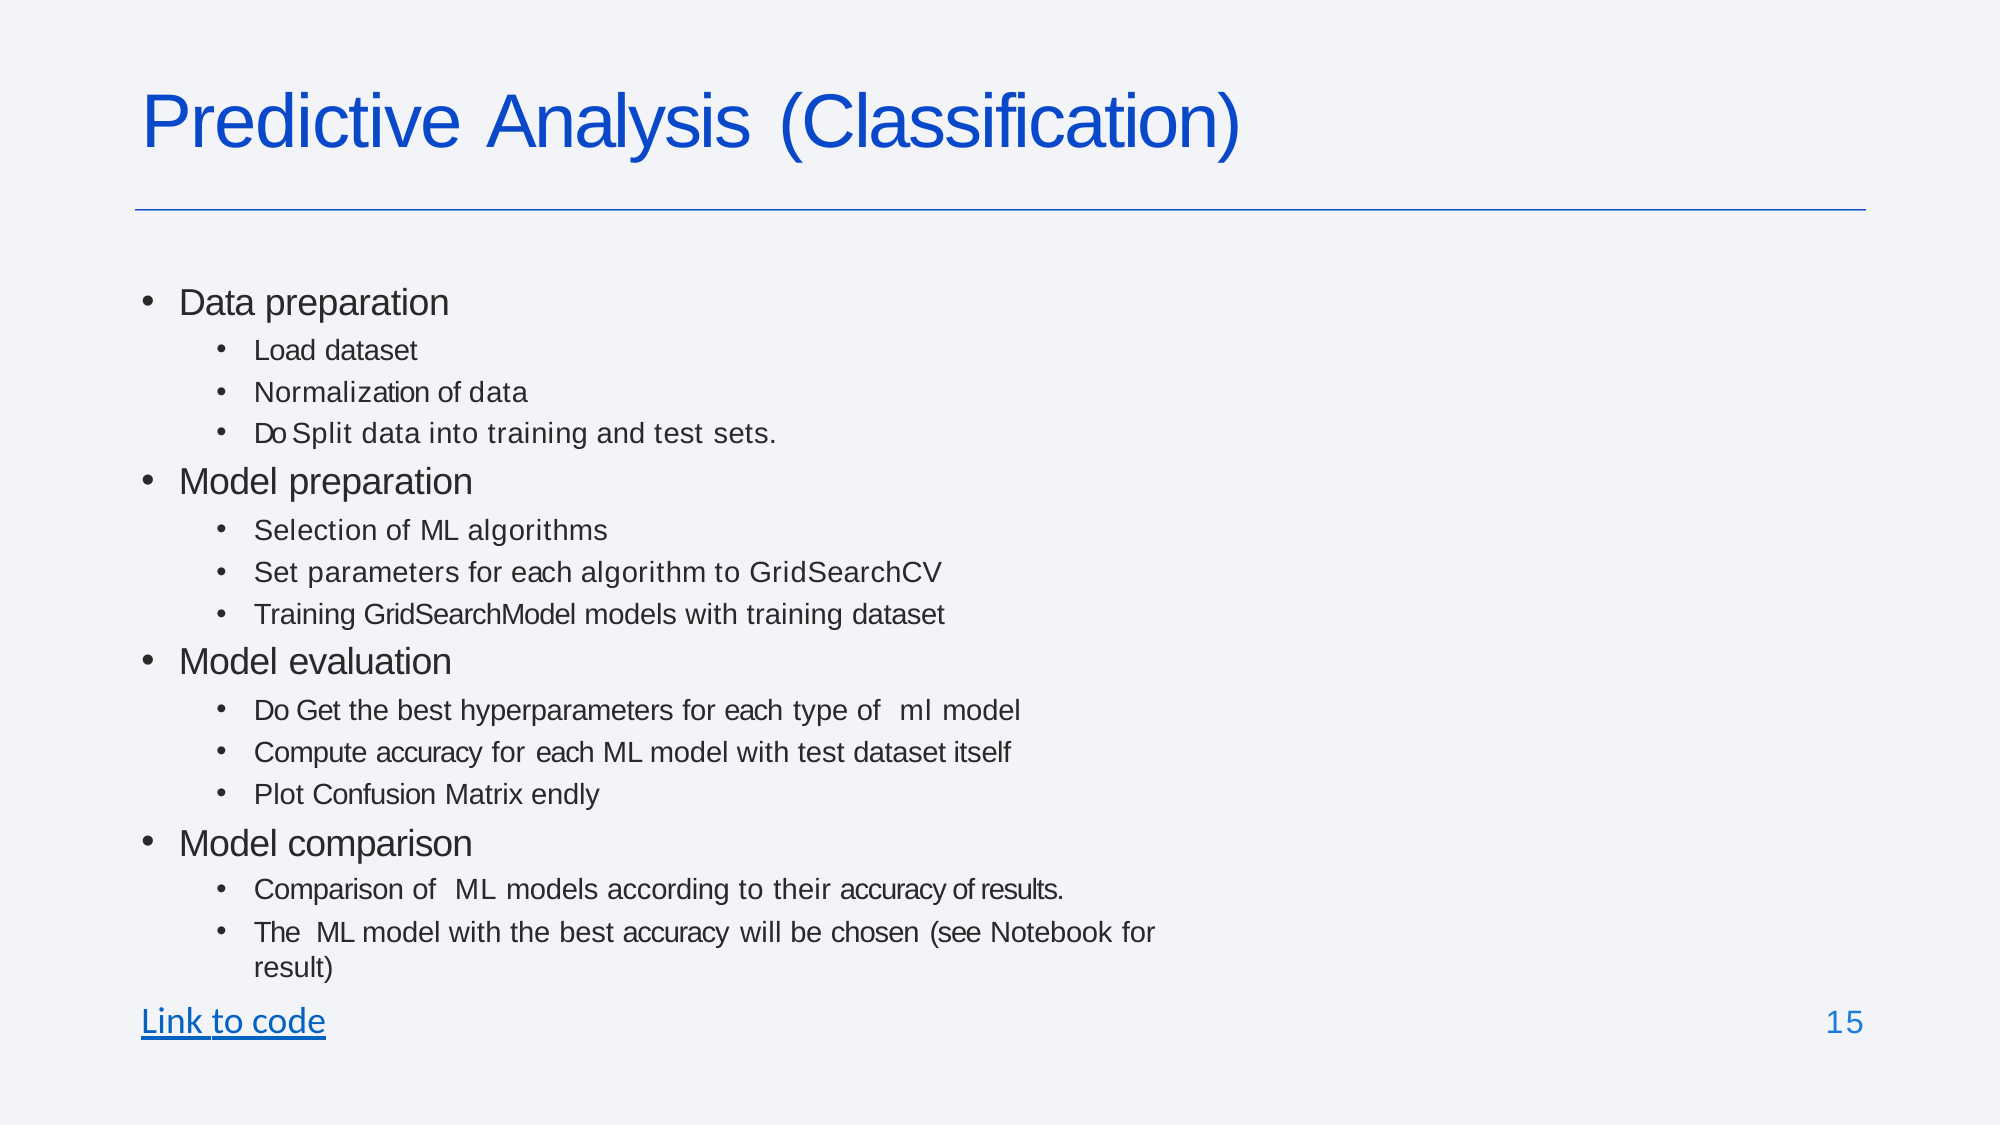

# Predictive Analysis (Classification)
Data preparation
Load dataset
Normalization of data
Do  Split data into training and test sets.
Model preparation
Selection of ML algorithms
Set parameters for each algorithm to GridSearchCV
Training GridSearchModel models with training dataset
Model evaluation
Do Get the best hyperparameters for each type of  ml model
Compute accuracy for each ML model with test dataset itself
Plot Confusion Matrix endly
Model comparison
Comparison of  ML models according to their accuracy of results.
The  ML model with the best accuracy will be chosen (see Notebook for result)
Link to code
15